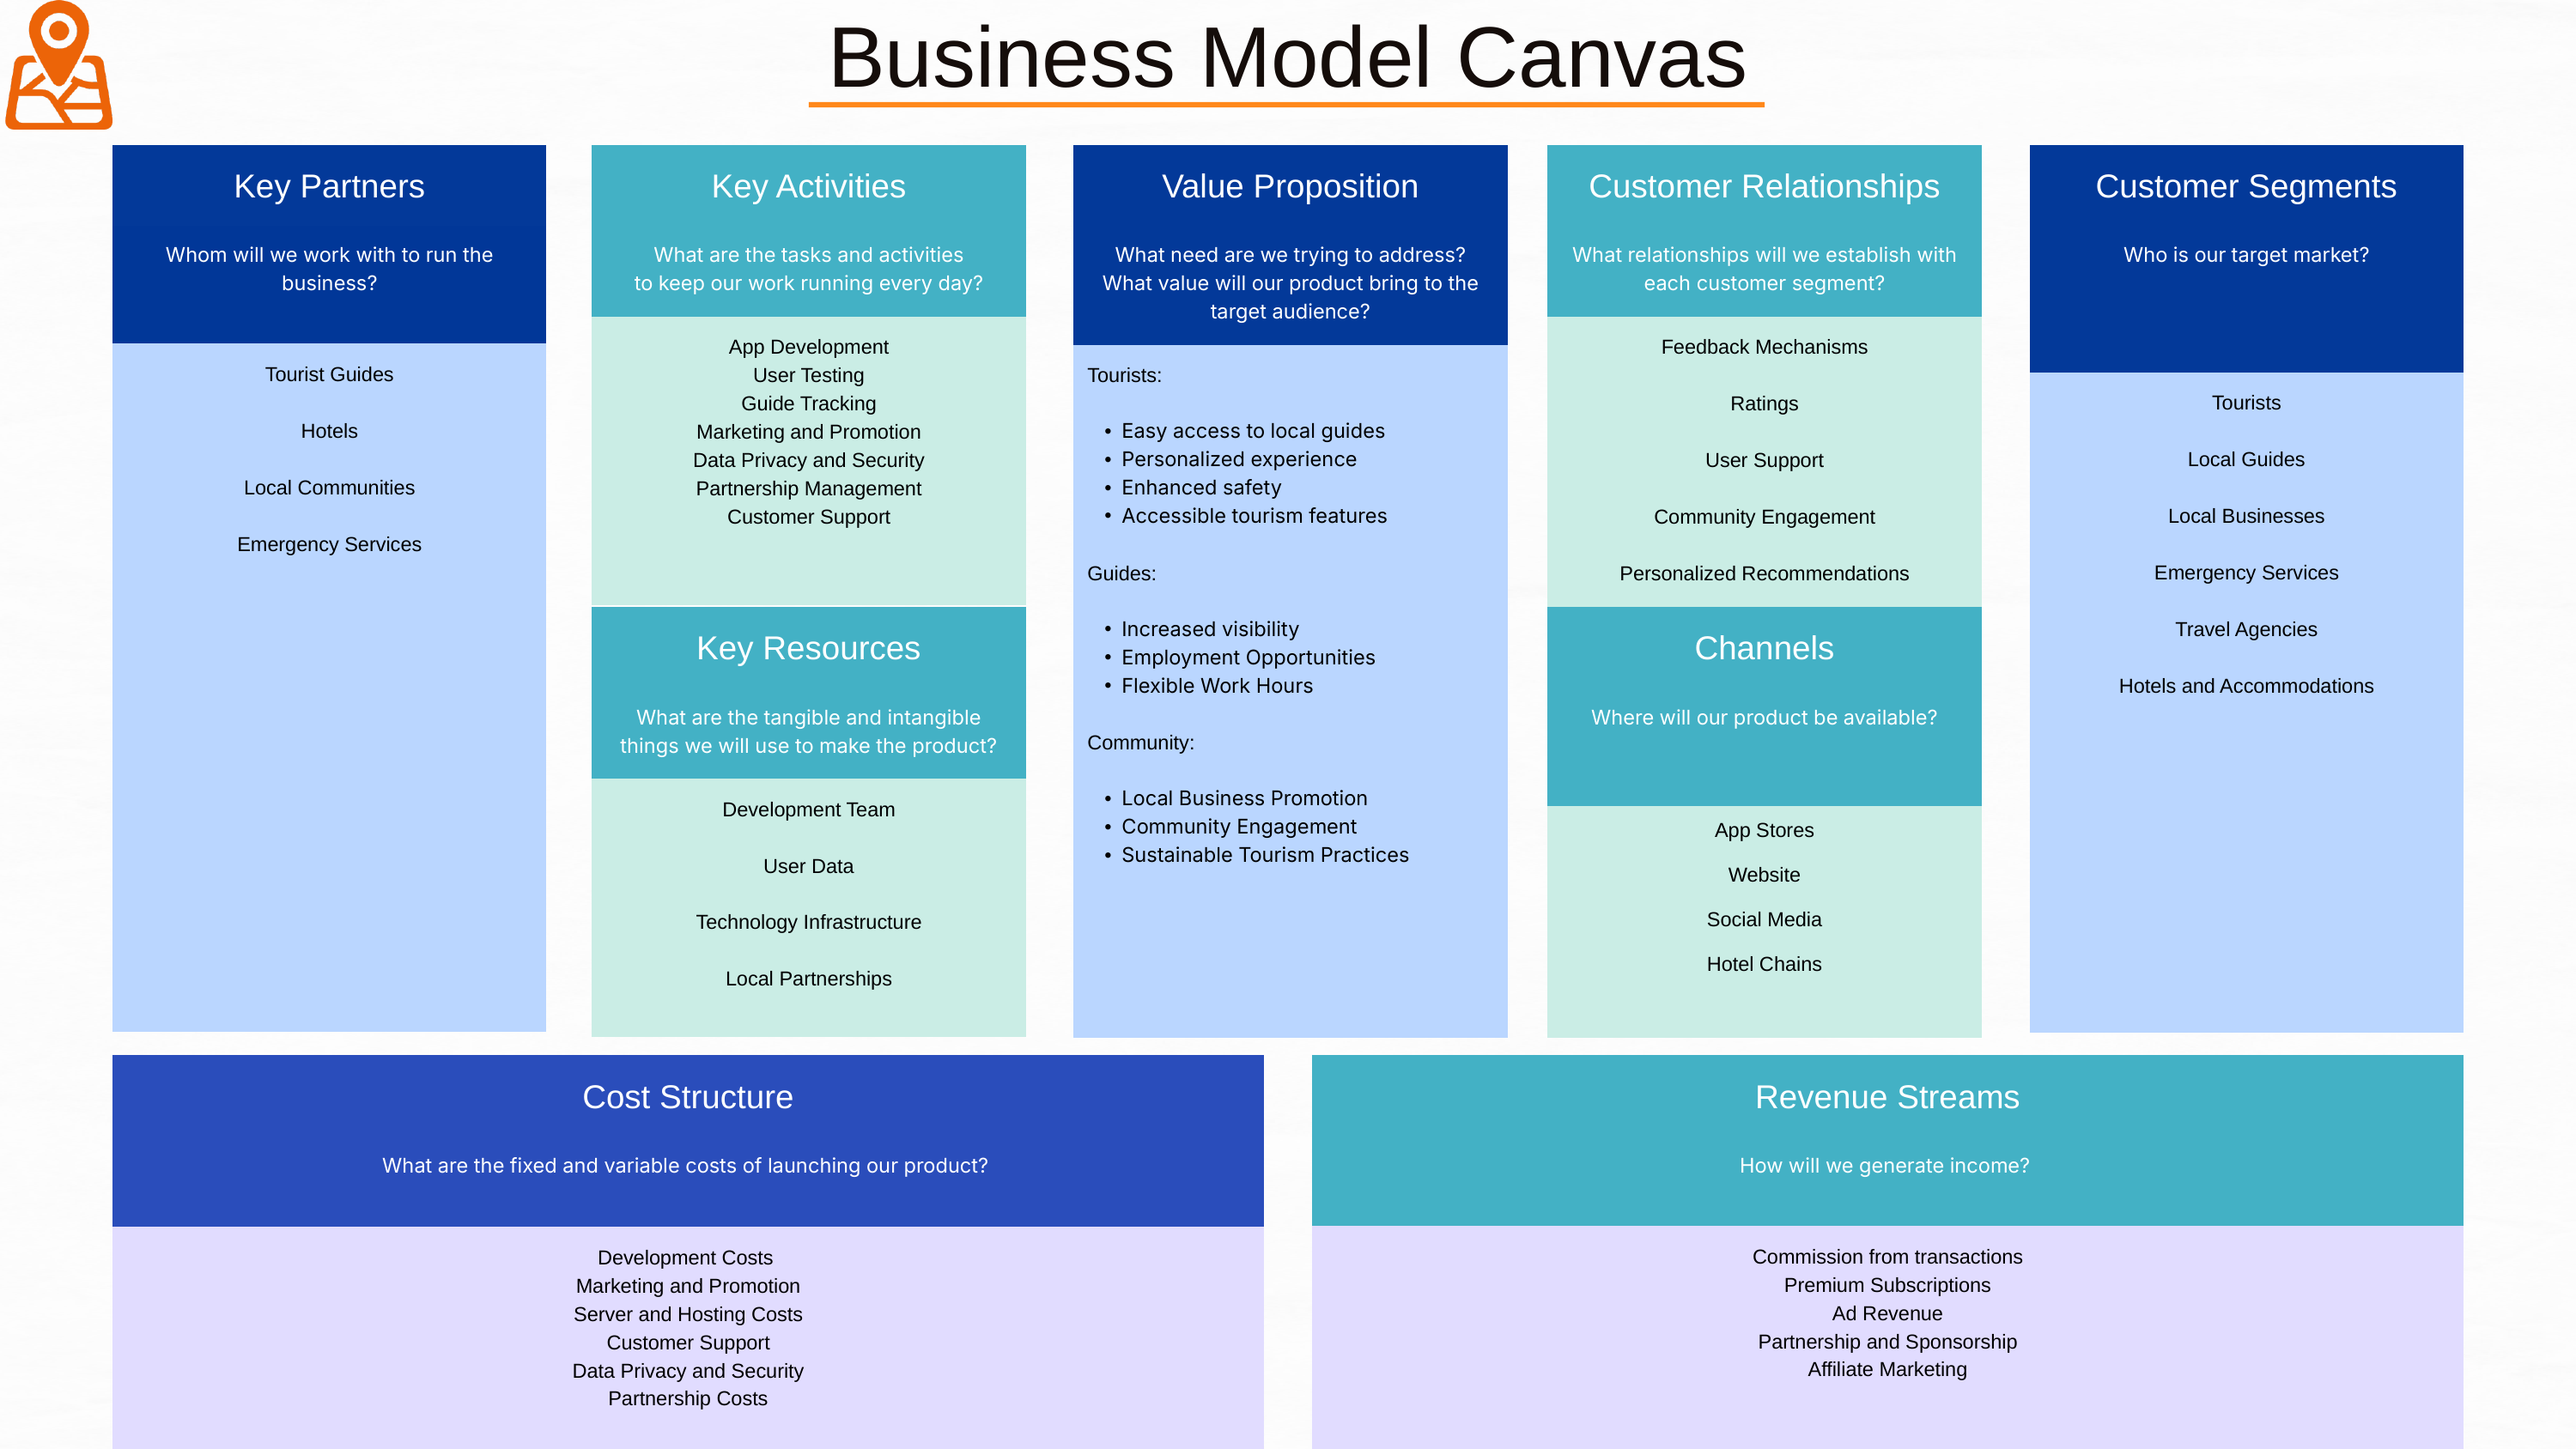

Business Model Canvas

| Key Partners |
| --- |
| Whom will we work with to run the business? |
| Tourist Guides Hotels Local Communities Emergency Services |
| Key Activities |
| --- |
| What are the tasks and activities to keep our work running every day? |
| App Development User Testing Guide Tracking Marketing and Promotion Data Privacy and Security Partnership Management Customer Support |
| Value Proposition |
| --- |
| What need are we trying to address? What value will our product bring to the target audience? |
| Tourists: Easy access to local guides Personalized experience Enhanced safety Accessible tourism features Guides: Increased visibility Employment Opportunities Flexible Work Hours Community: Local Business Promotion Community Engagement Sustainable Tourism Practices |
| Customer Relationships |
| --- |
| What relationships will we establish with each customer segment? |
| Feedback Mechanisms Ratings User Support Community Engagement Personalized Recommendations |
| Customer Segments |
| --- |
| Who is our target market? |
| Tourists Local Guides Local Businesses Emergency Services Travel Agencies Hotels and Accommodations |
| Key Resources |
| --- |
| What are the tangible and intangible things we will use to make the product? |
| Development Team User Data Technology Infrastructure Local Partnerships |
| Channels |
| --- |
| Where will our product be available? |
| App Stores Website Social Media Hotel Chains |
| Cost Structure |
| --- |
| What are the fixed and variable costs of launching our product? |
| Development Costs Marketing and Promotion Server and Hosting Costs Customer Support Data Privacy and Security Partnership Costs |
| Revenue Streams |
| --- |
| How will we generate income? |
| Commission from transactions Premium Subscriptions Ad Revenue Partnership and Sponsorship Affiliate Marketing |